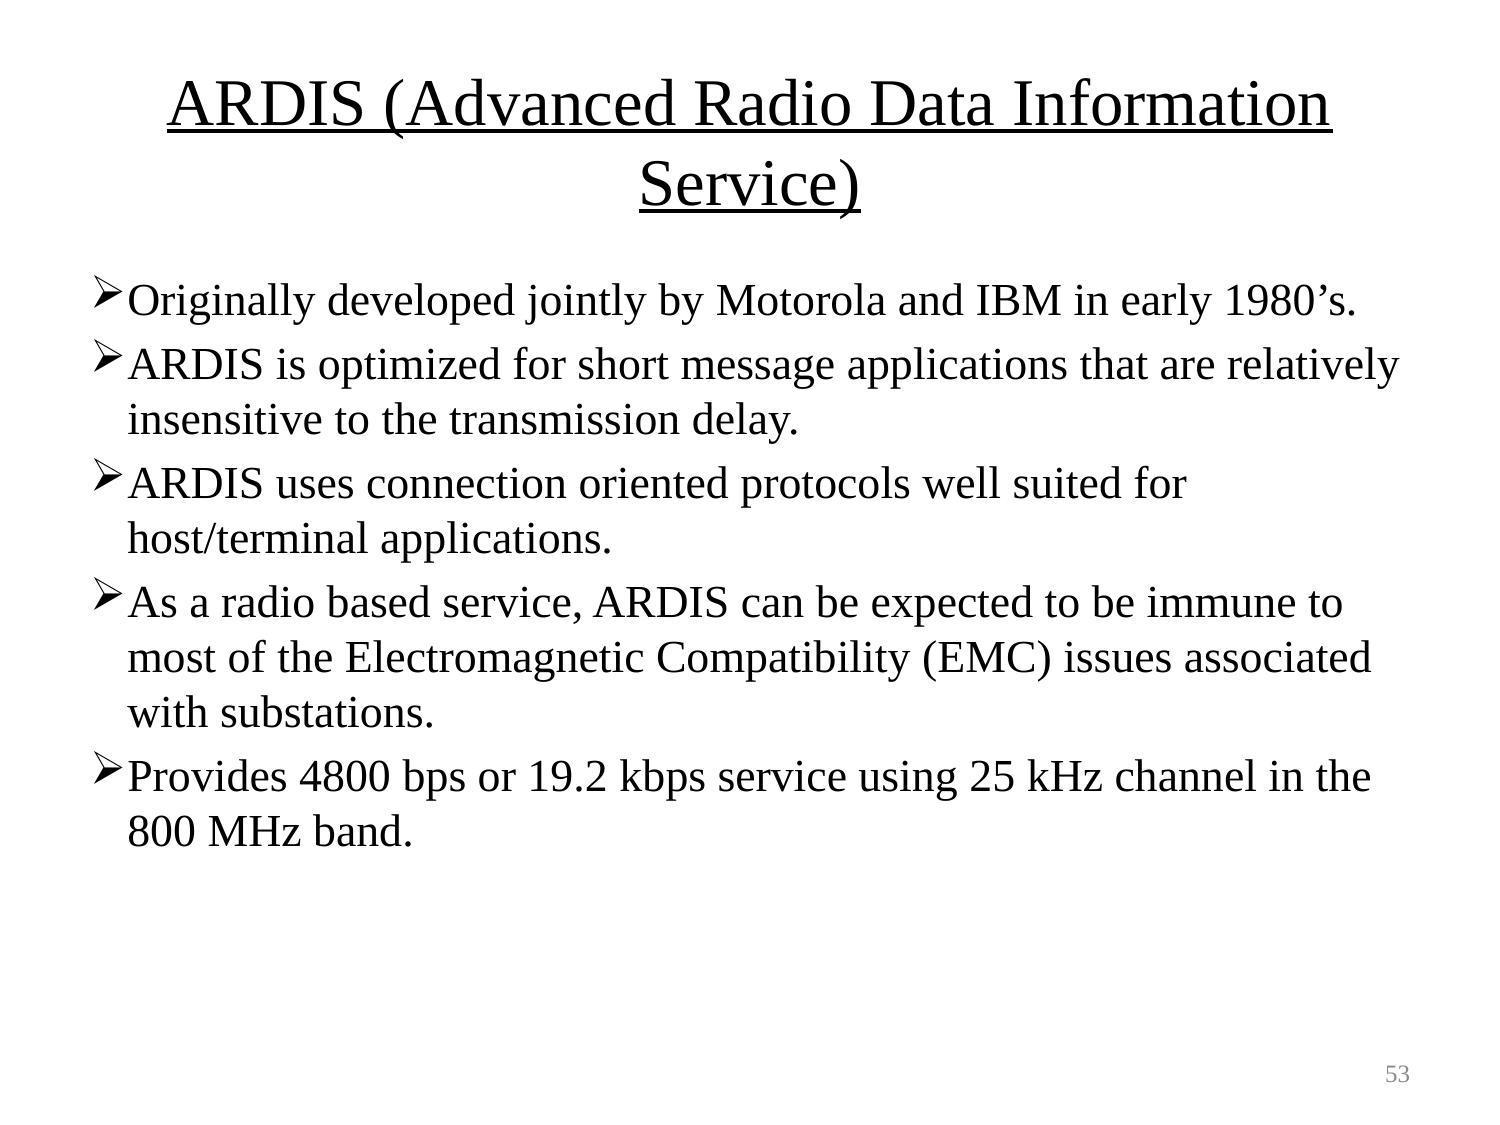

# ARDIS (Advanced Radio Data Information Service)
Originally developed jointly by Motorola and IBM in early 1980’s.
ARDIS is optimized for short message applications that are relatively insensitive to the transmission delay.
ARDIS uses connection oriented protocols well suited for host/terminal applications.
As a radio based service, ARDIS can be expected to be immune to most of the Electromagnetic Compatibility (EMC) issues associated with substations.
Provides 4800 bps or 19.2 kbps service using 25 kHz channel in the 800 MHz band.

53